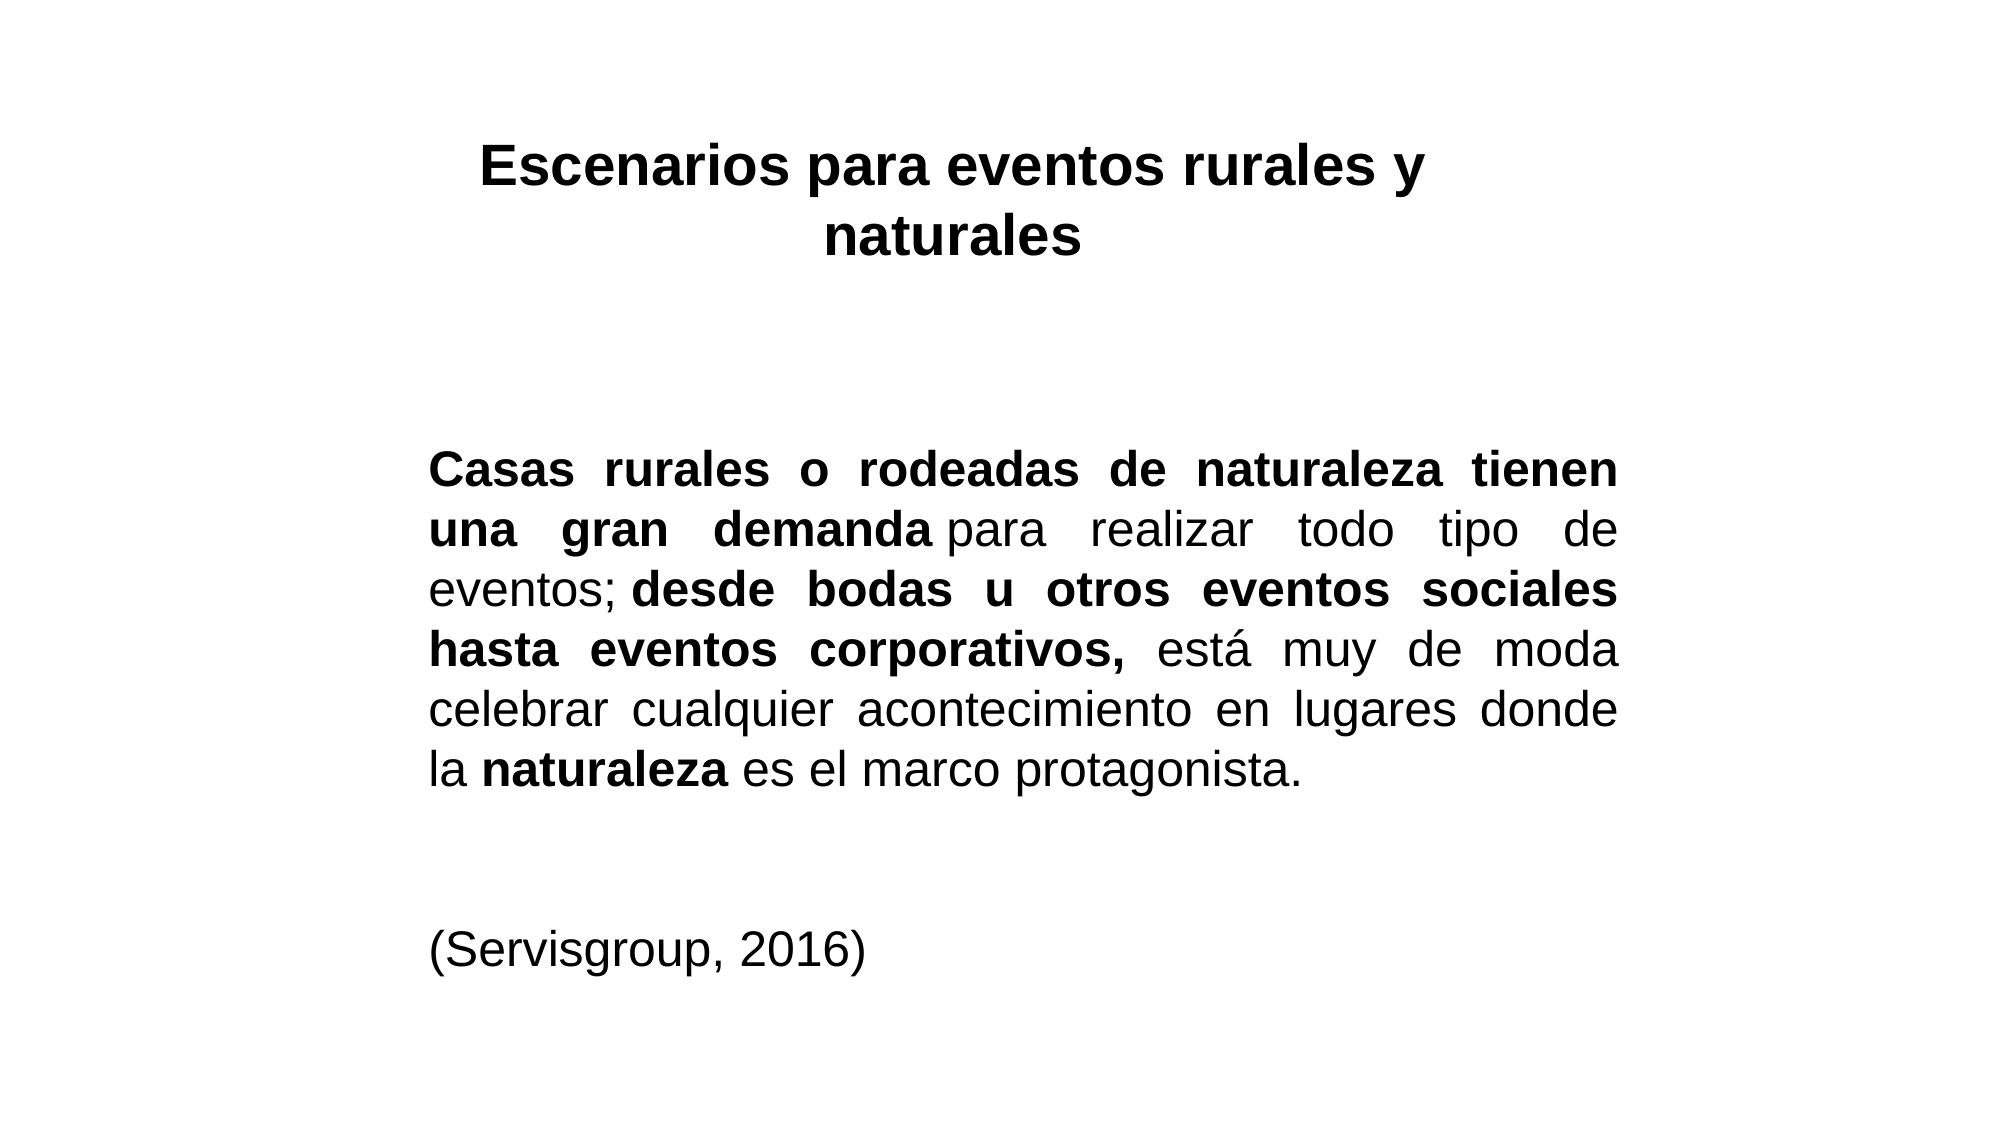

Escenarios para eventos rurales y naturales
Casas rurales o rodeadas de naturaleza tienen una gran demanda para realizar todo tipo de eventos; desde bodas u otros eventos sociales hasta eventos corporativos, está muy de moda celebrar cualquier acontecimiento en lugares donde la naturaleza es el marco protagonista.

(Servisgroup, 2016)